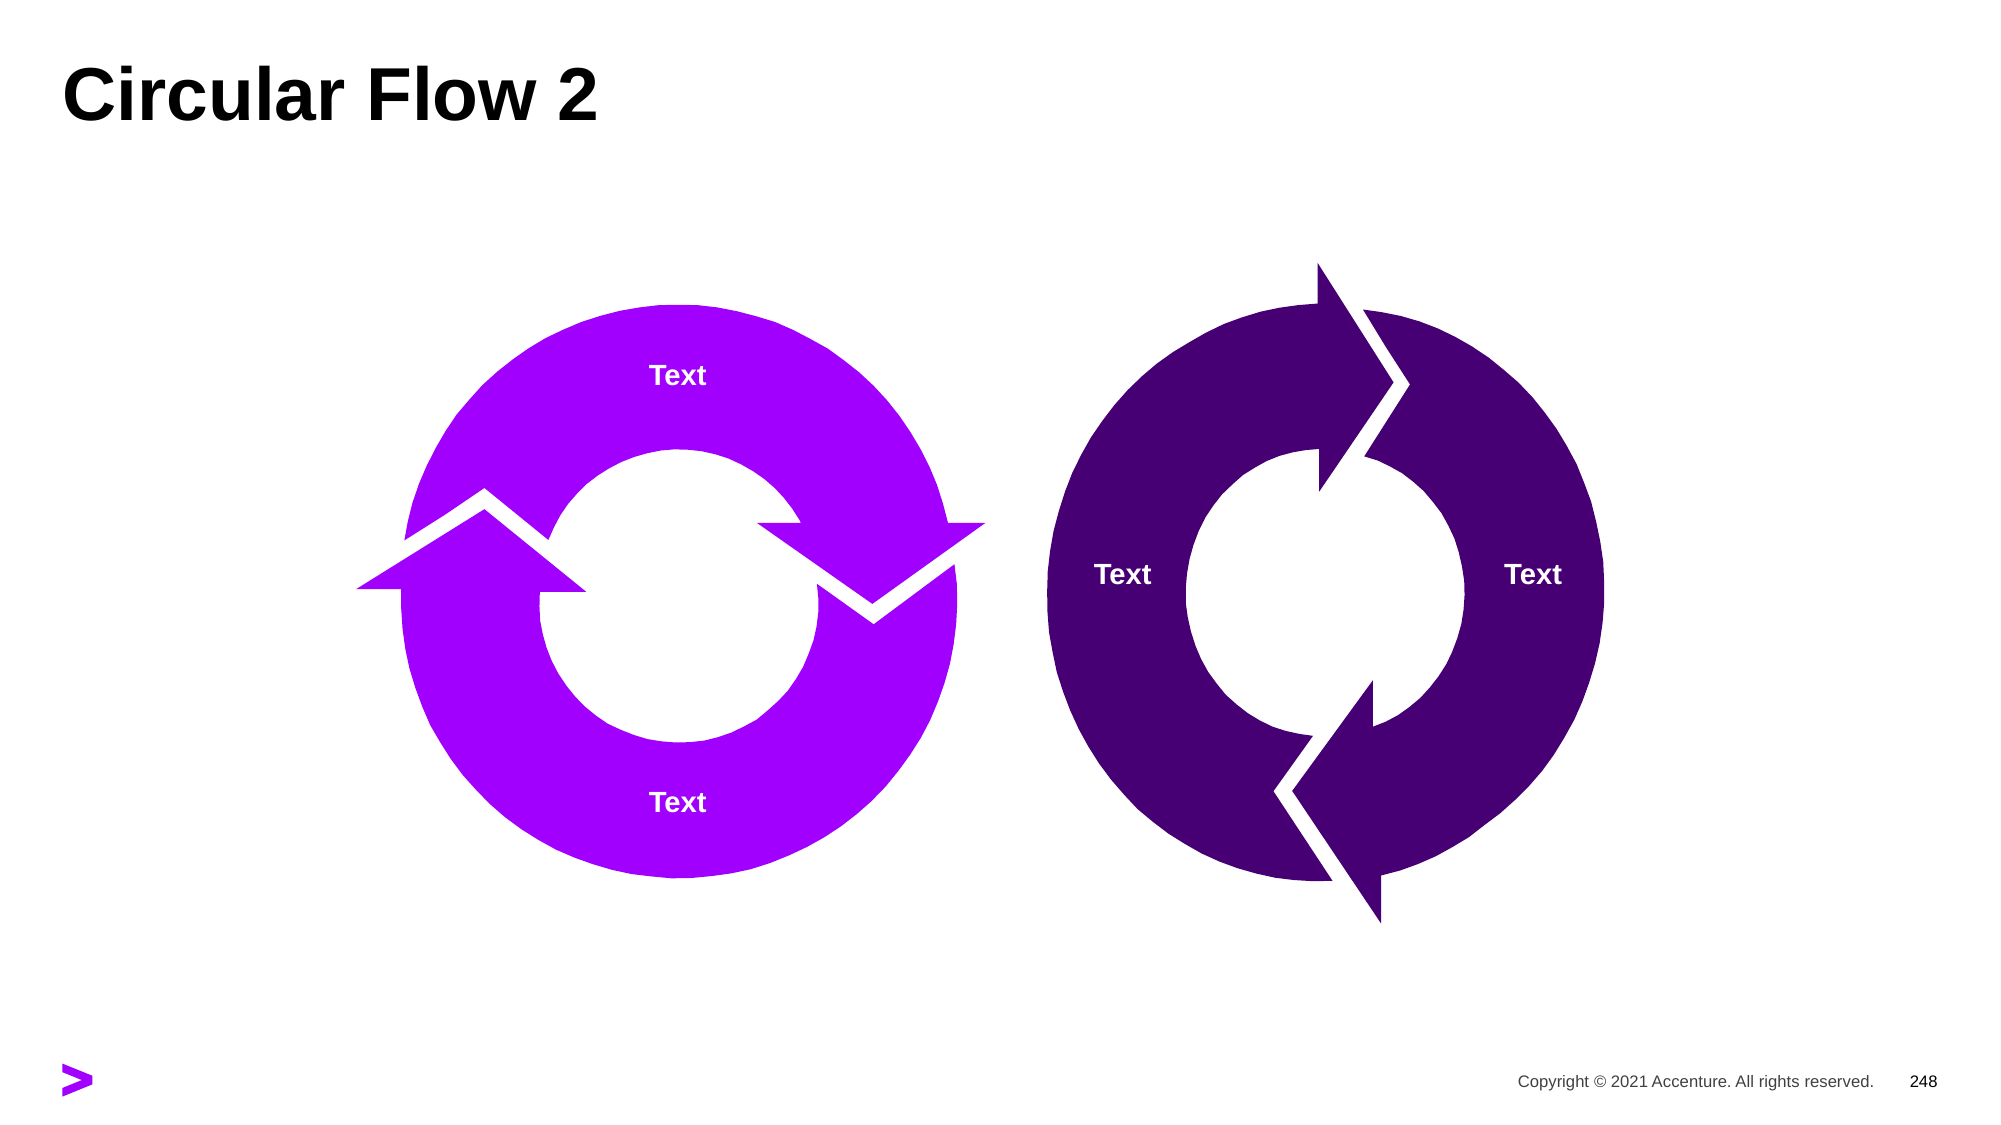

# Circular Flow 2

Text
Text

Text

Text
Copyright © 2021 Accenture. All rights reserved.
248